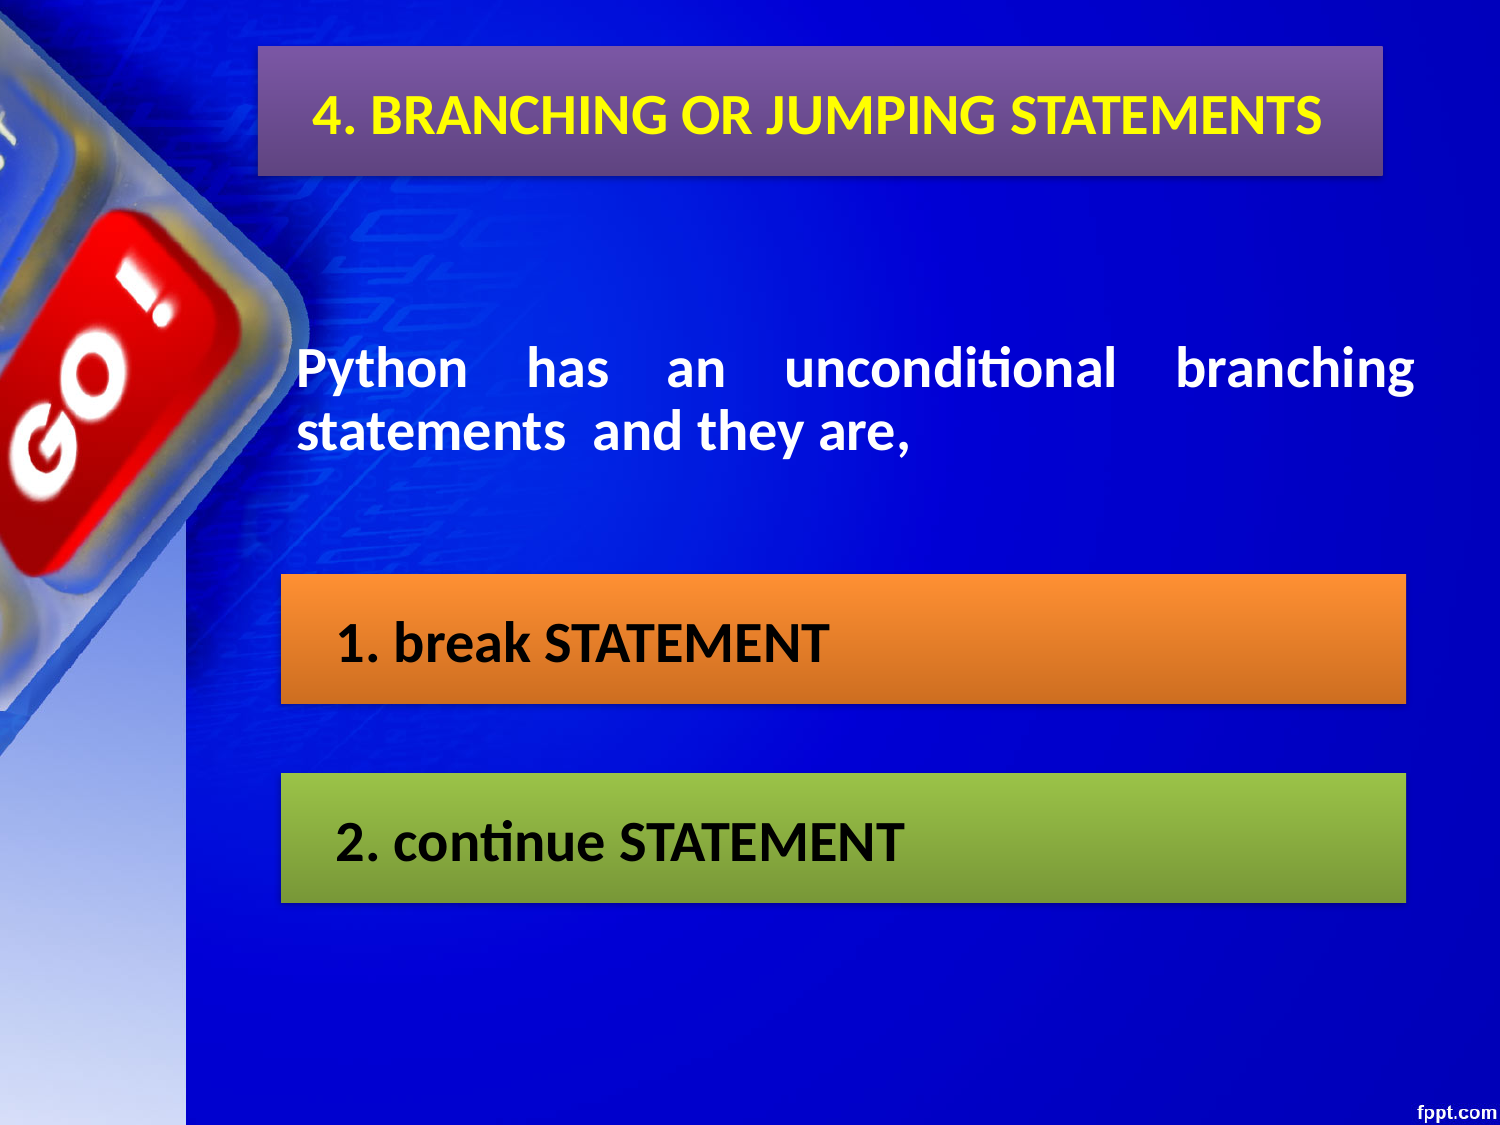

4. BRANCHING OR JUMPING STATEMENTS
Python has an unconditional branching statements  and they are,
   1. break STATEMENT
   2. continue STATEMENT